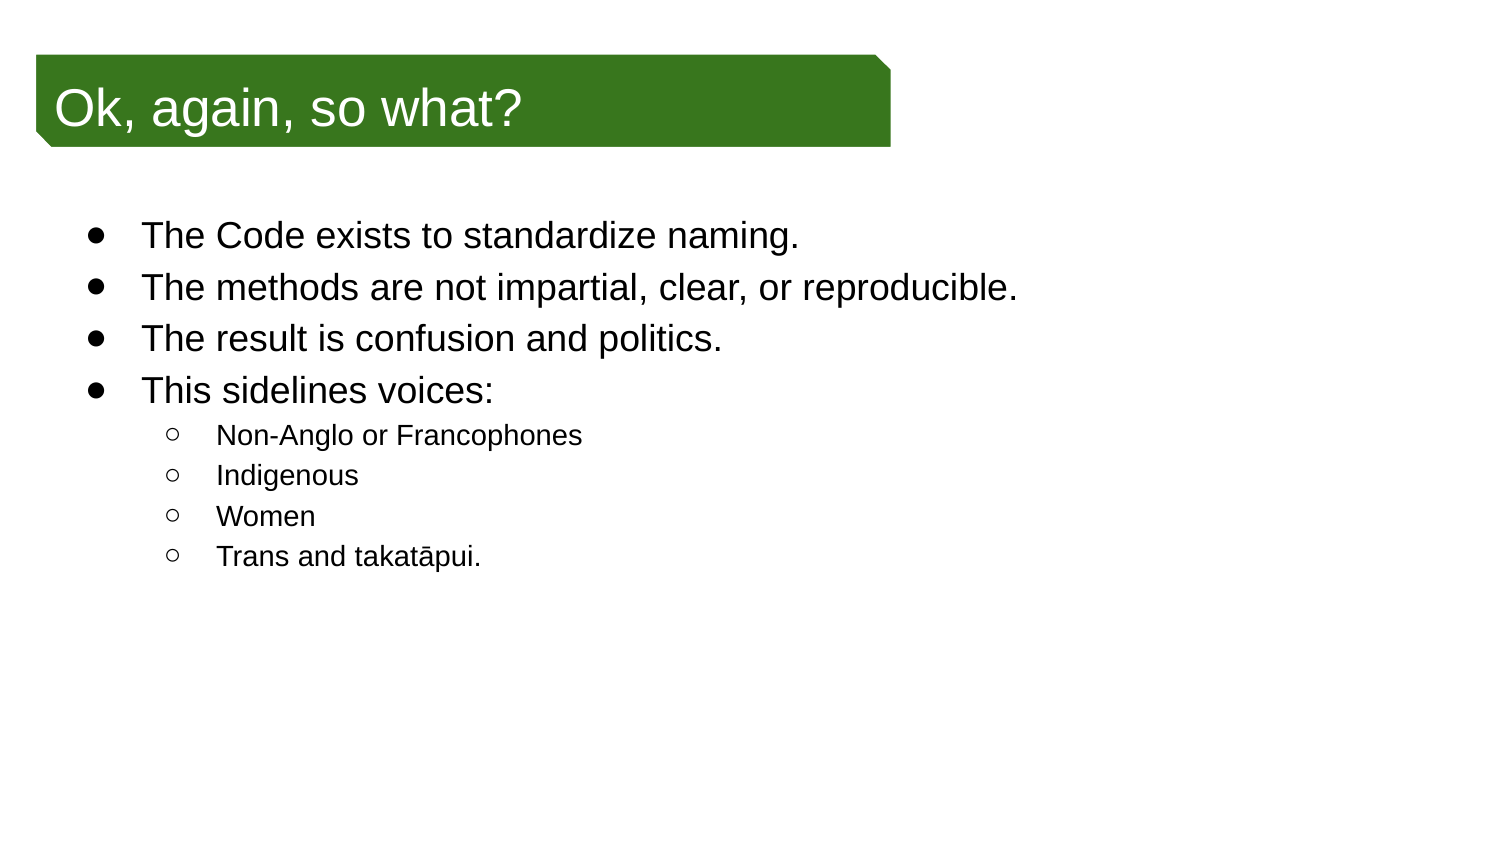

# Ok, again, so what?
The Code exists to standardize naming.
The methods are not impartial, clear, or reproducible.
The result is confusion and politics.
This sidelines voices:
Non-Anglo or Francophones
Indigenous
Women
Trans and takatāpui.
© Jacqui Geux https://www.inaturalist.org/observations/21102814
Public Domain